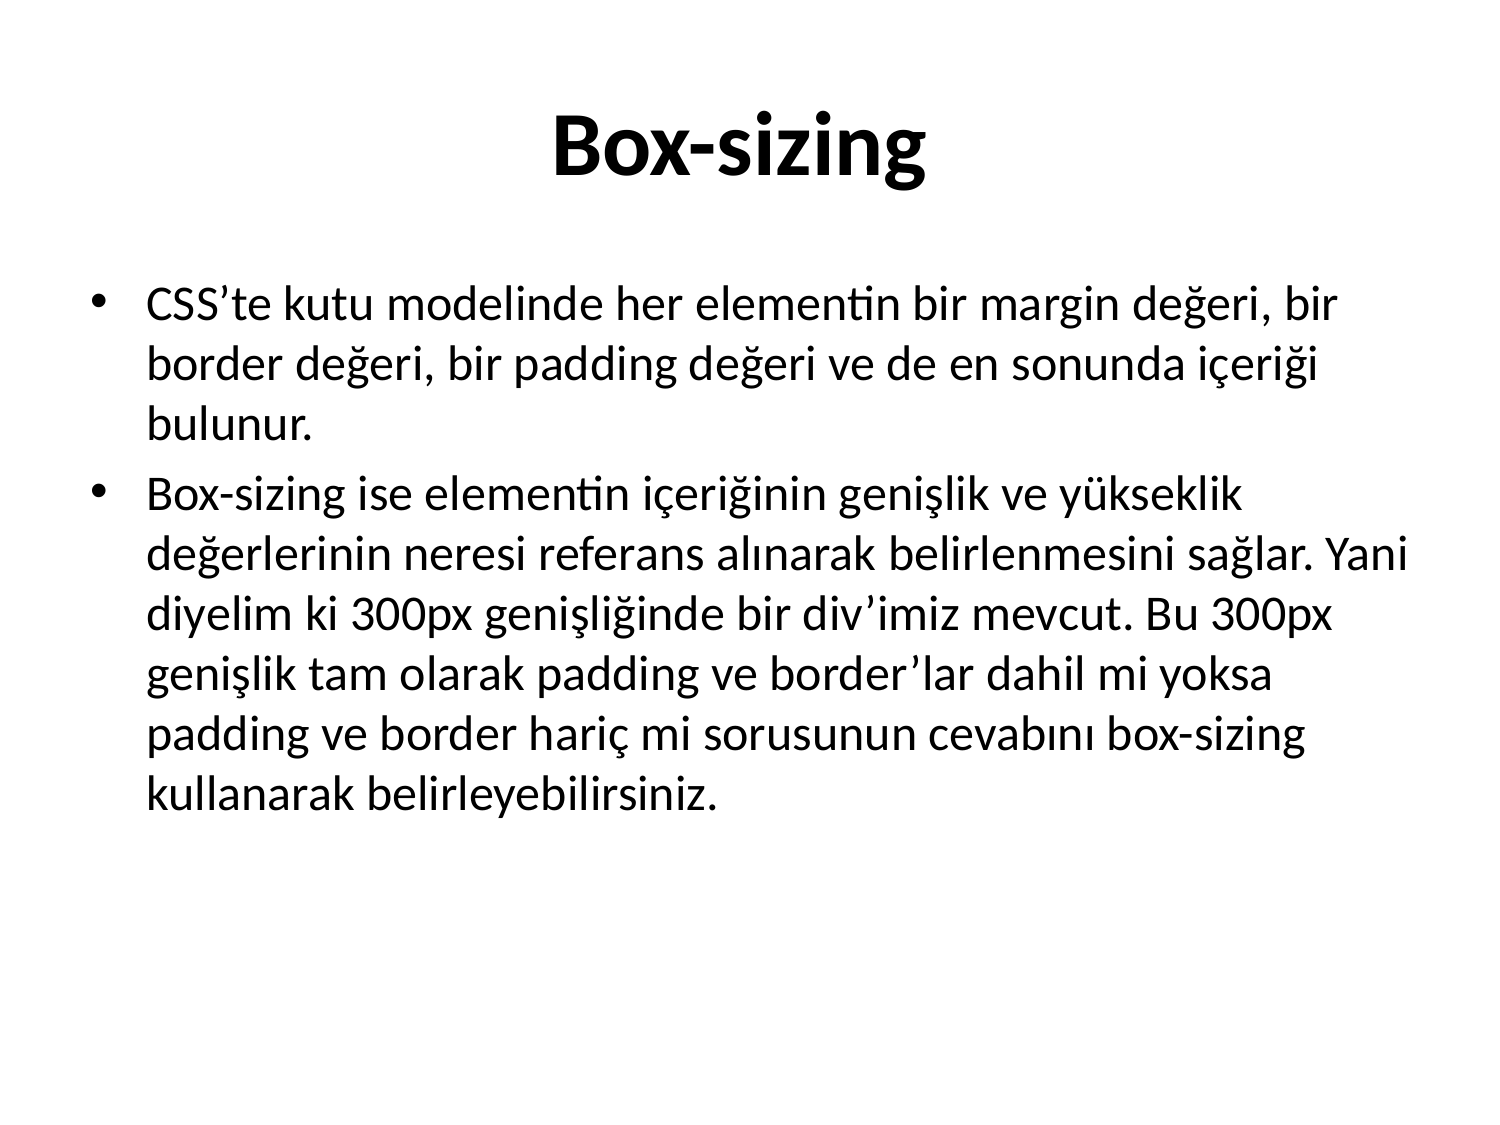

# Box-sizing
CSS’te kutu modelinde her elementin bir margin değeri, bir border değeri, bir padding değeri ve de en sonunda içeriği bulunur.
Box-sizing ise elementin içeriğinin genişlik ve yükseklik değerlerinin neresi referans alınarak belirlenmesini sağlar. Yani diyelim ki 300px genişliğinde bir div’imiz mevcut. Bu 300px genişlik tam olarak padding ve border’lar dahil mi yoksa padding ve border hariç mi sorusunun cevabını box-sizing kullanarak belirleyebilirsiniz.